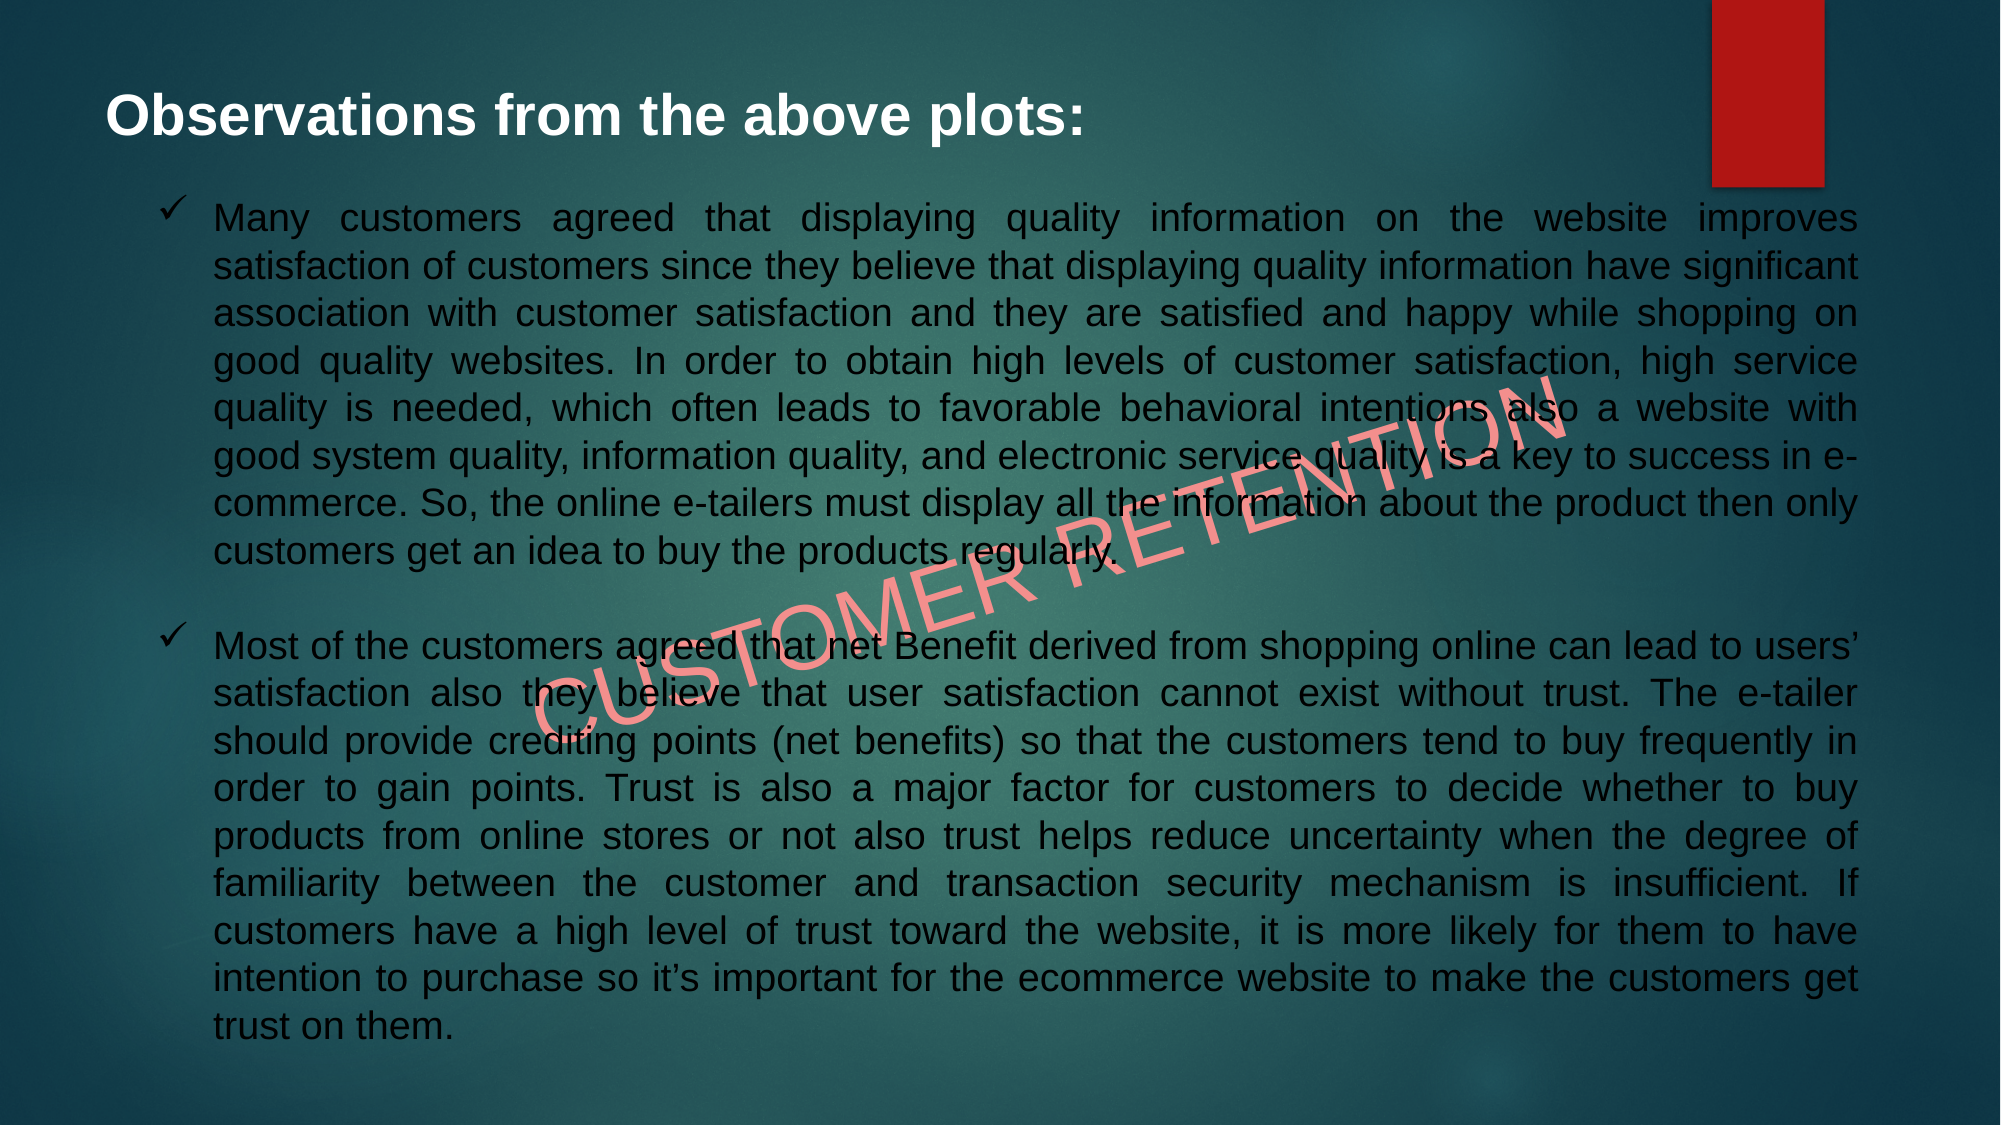

Observations from the above plots:
Many customers agreed that displaying quality information on the website improves satisfaction of customers since they believe that displaying quality information have significant association with customer satisfaction and they are satisfied and happy while shopping on good quality websites. In order to obtain high levels of customer satisfaction, high service quality is needed, which often leads to favorable behavioral intentions also a website with good system quality, information quality, and electronic service quality is a key to success in e-commerce. So, the online e-tailers must display all the information about the product then only customers get an idea to buy the products regularly.

Most of the customers agreed that net Benefit derived from shopping online can lead to users’ satisfaction also they believe that user satisfaction cannot exist without trust. The e-tailer should provide crediting points (net benefits) so that the customers tend to buy frequently in order to gain points. Trust is also a major factor for customers to decide whether to buy products from online stores or not also trust helps reduce uncertainty when the degree of familiarity between the customer and transaction security mechanism is insufficient. If customers have a high level of trust toward the website, it is more likely for them to have intention to purchase so it’s important for the ecommerce website to make the customers get trust on them.